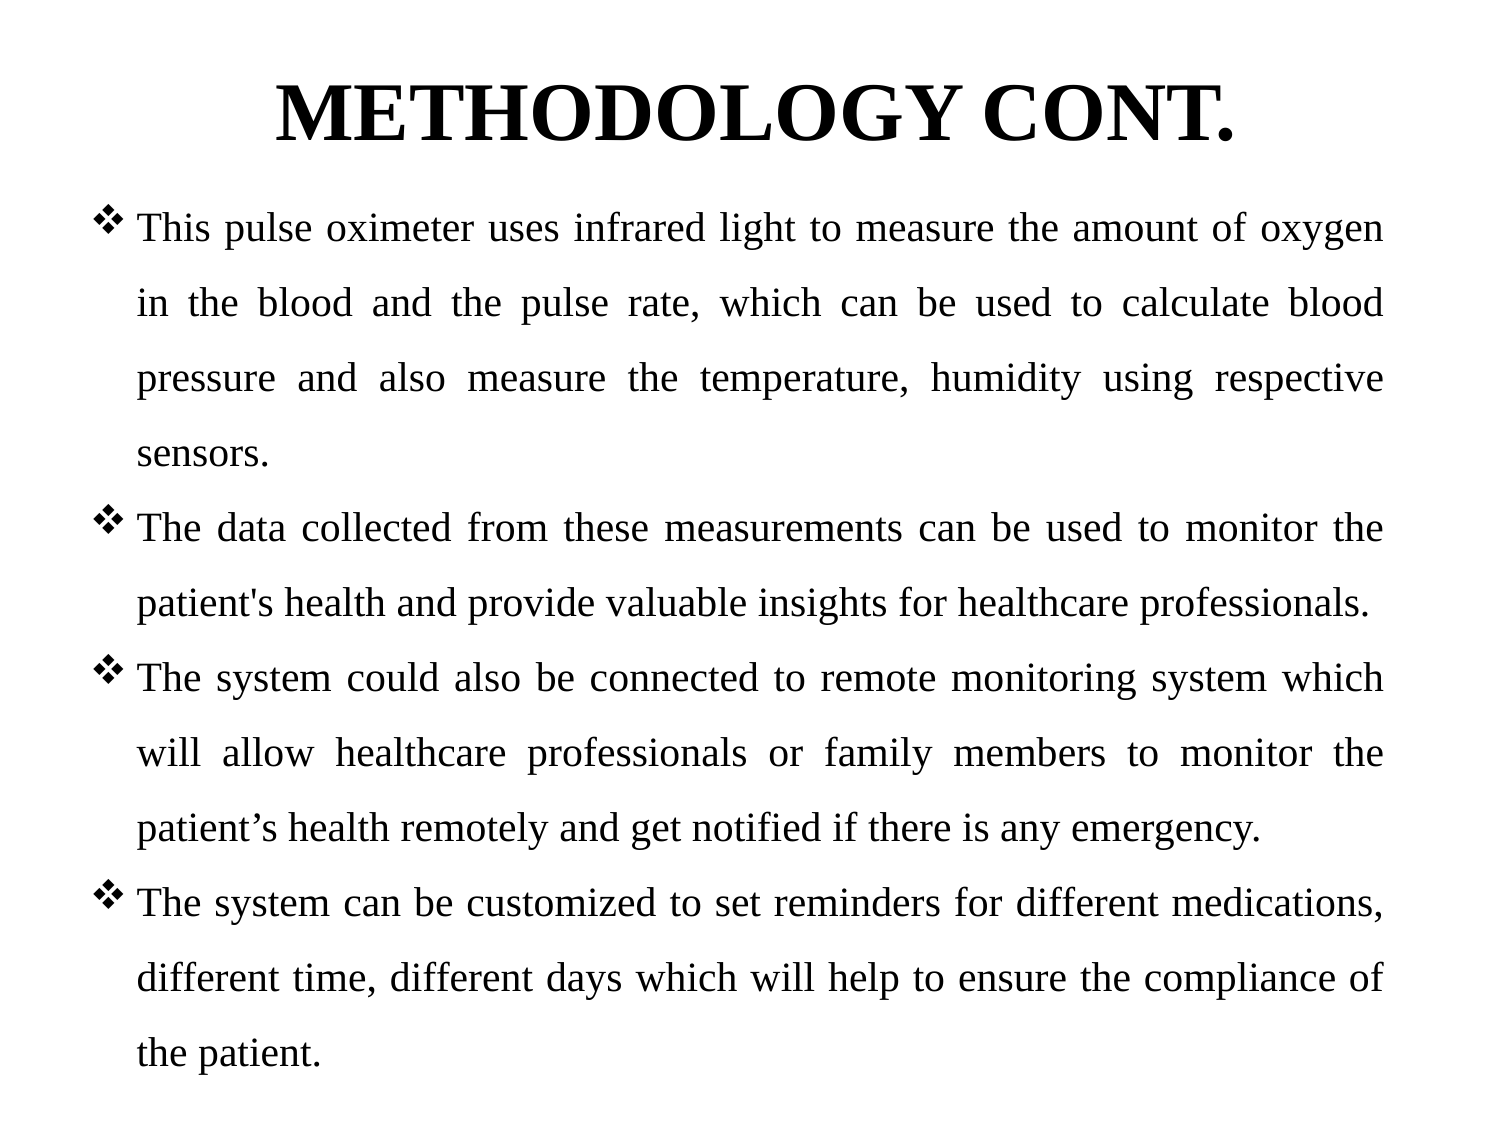

METHODOLOGY CONT.
This pulse oximeter uses infrared light to measure the amount of oxygen in the blood and the pulse rate, which can be used to calculate blood pressure and also measure the temperature, humidity using respective sensors.
The data collected from these measurements can be used to monitor the patient's health and provide valuable insights for healthcare professionals.
The system could also be connected to remote monitoring system which will allow healthcare professionals or family members to monitor the patient’s health remotely and get notified if there is any emergency.
The system can be customized to set reminders for different medications, different time, different days which will help to ensure the compliance of the patient.